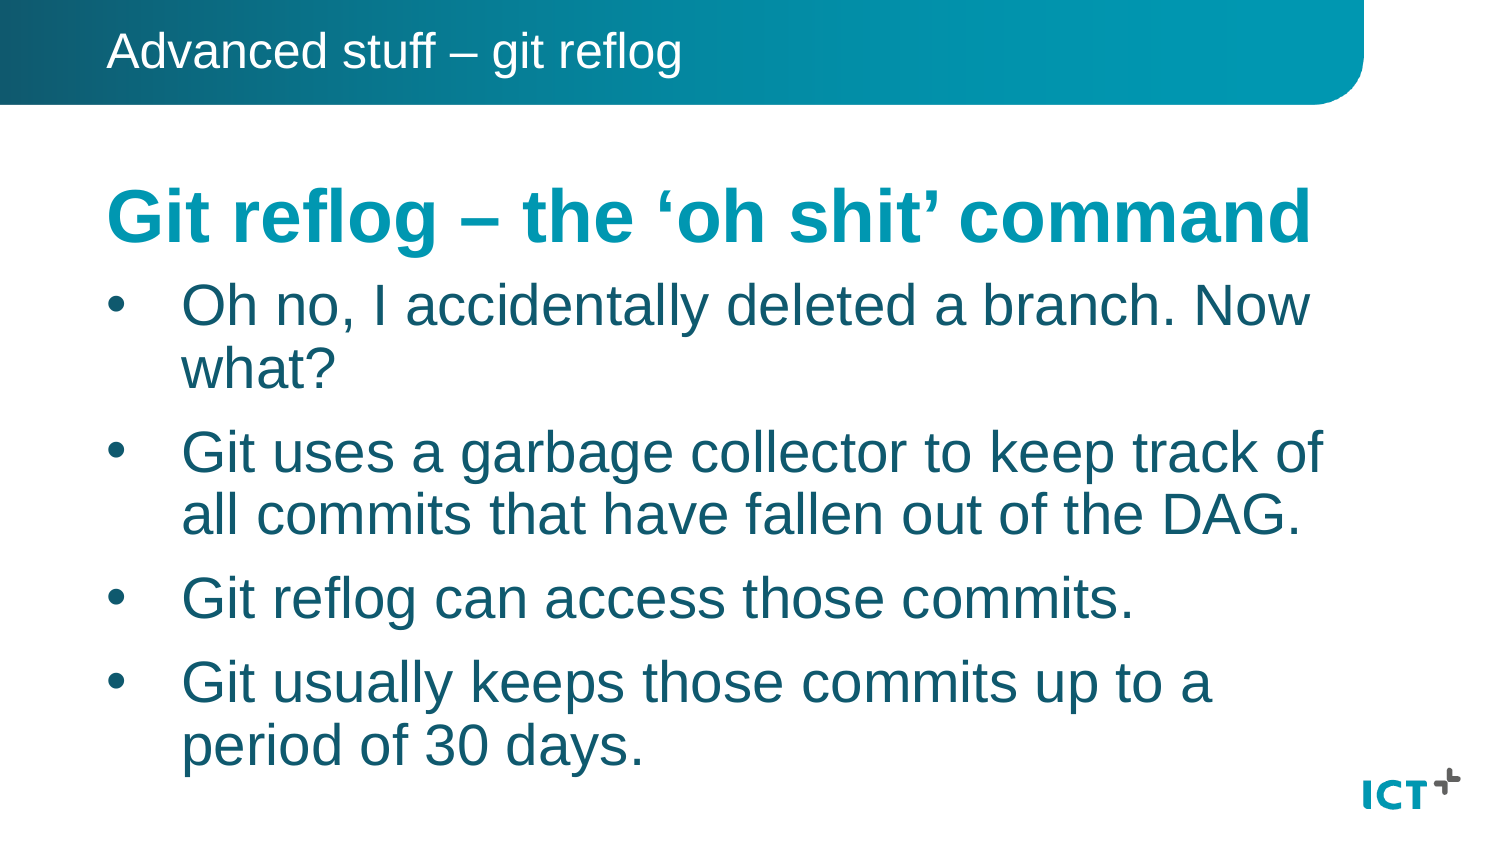

Advanced stuff – git reflog

# Git reflog – the ‘oh shit’ command
Oh no, I accidentally deleted a branch. Now what?
Git uses a garbage collector to keep track of all commits that have fallen out of the DAG.
Git reflog can access those commits.
Git usually keeps those commits up to a period of 30 days.